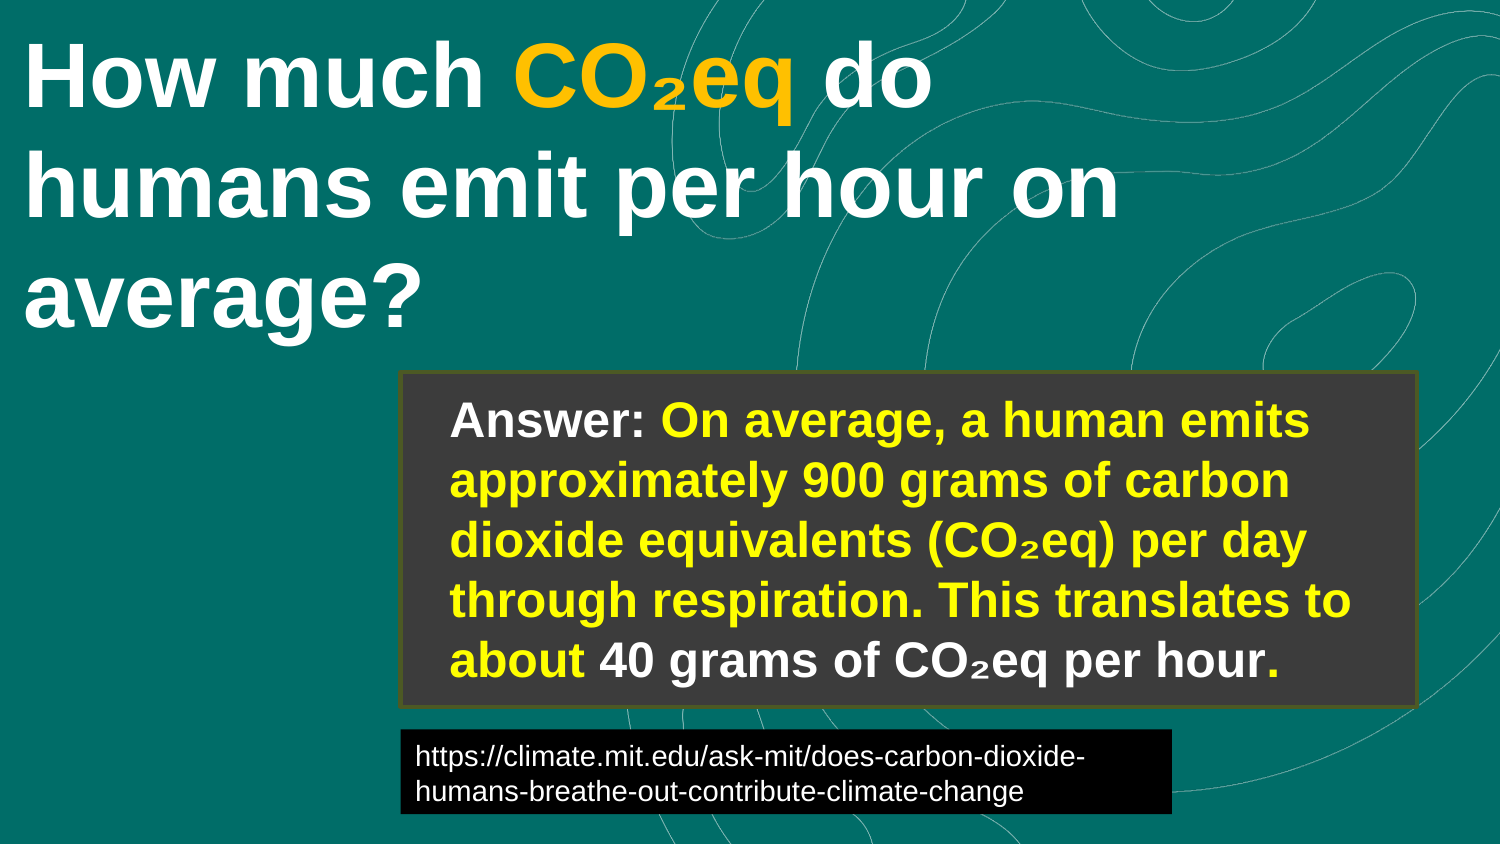

How much CO₂eq do humans emit per hour on average?

Answer: On average, a human emits approximately 900 grams of carbon dioxide equivalents (CO₂eq) per day through respiration. This translates to about 40 grams of CO₂eq per hour.
https://climate.mit.edu/ask-mit/does-carbon-dioxide-humans-breathe-out-contribute-climate-change